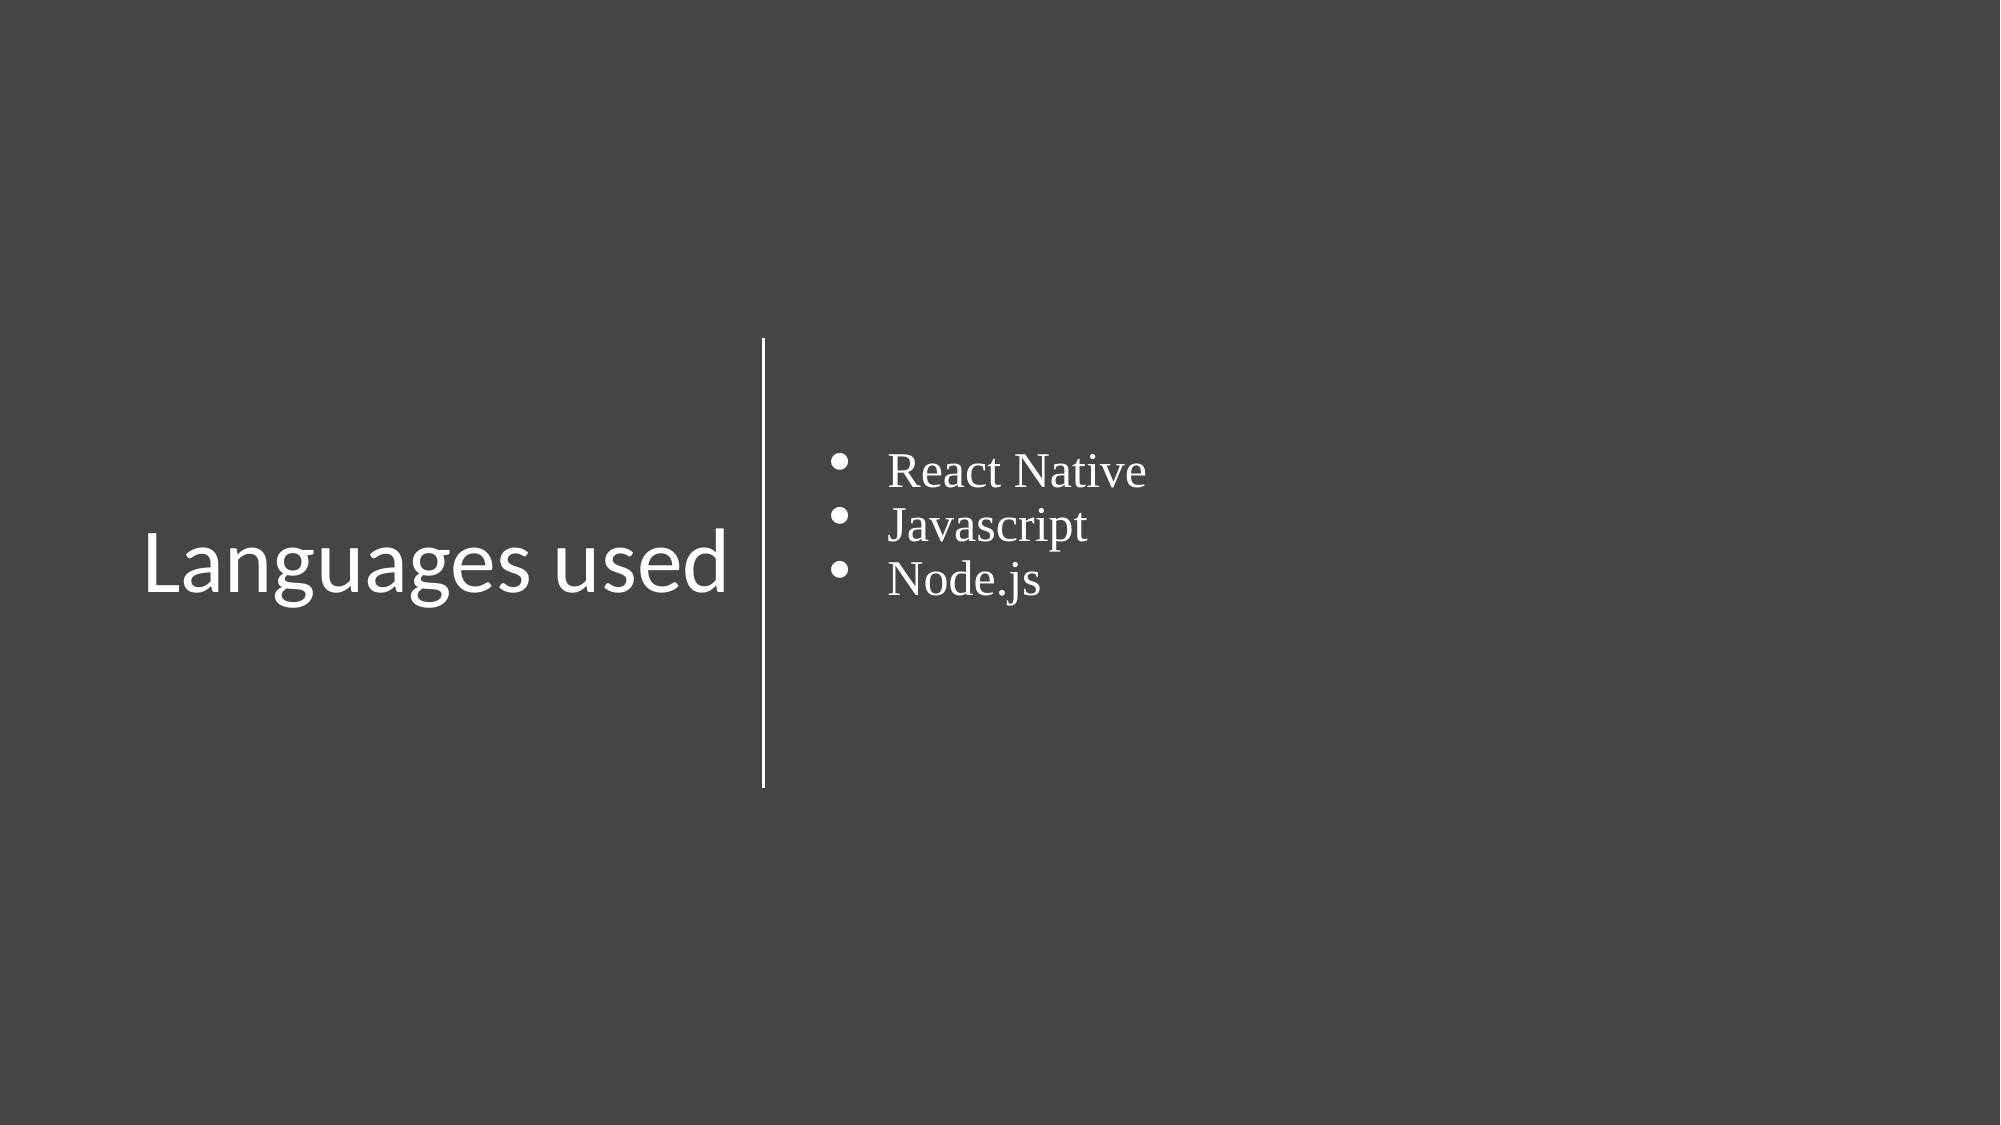

# Languages used
React Native
Javascript
Node.js